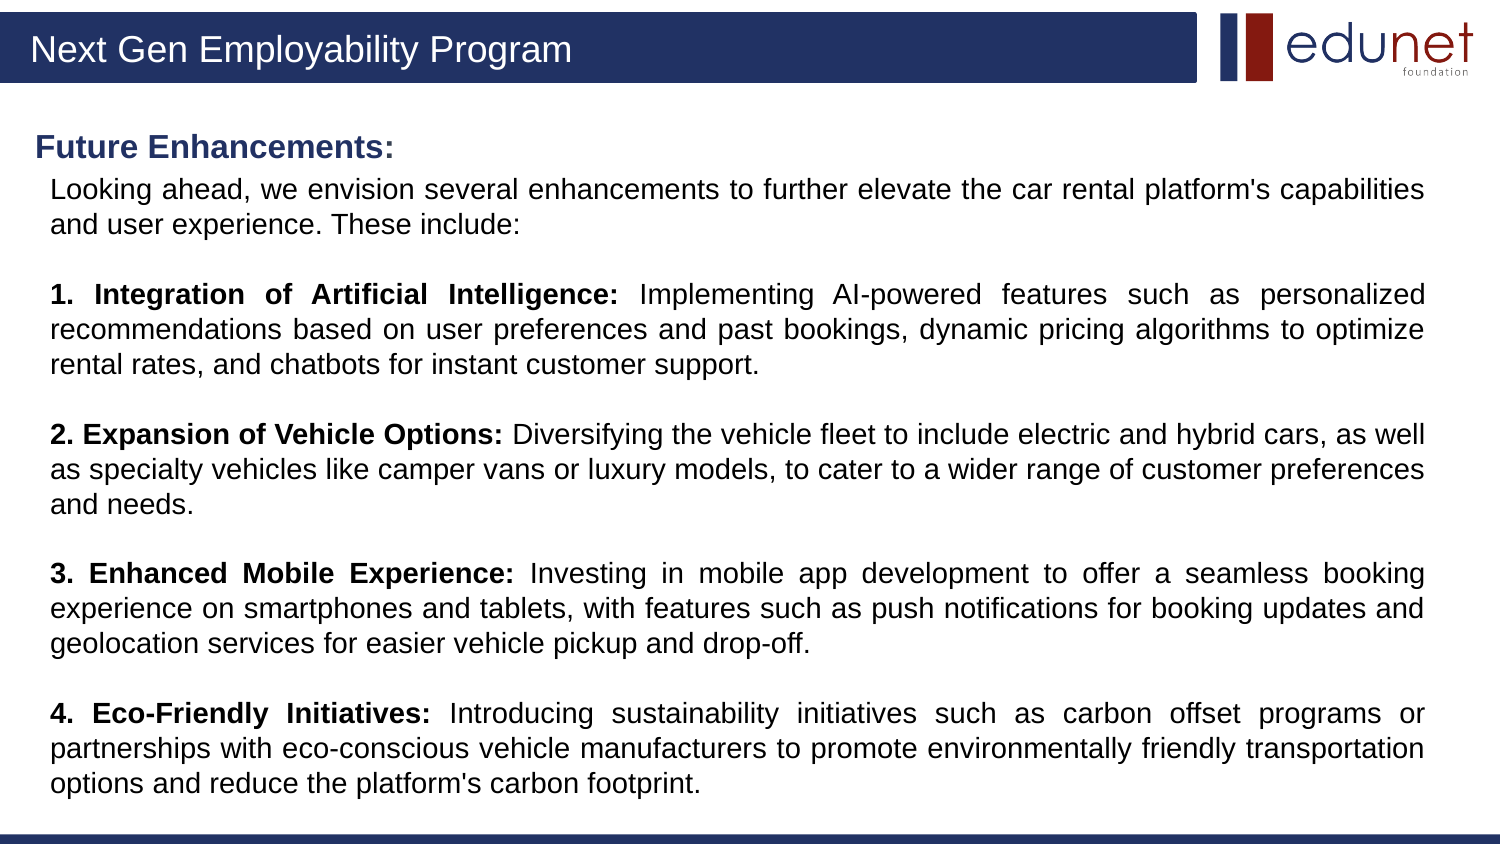

# Future Enhancements:
Looking ahead, we envision several enhancements to further elevate the car rental platform's capabilities and user experience. These include:

1. Integration of Artificial Intelligence: Implementing AI-powered features such as personalized recommendations based on user preferences and past bookings, dynamic pricing algorithms to optimize rental rates, and chatbots for instant customer support.

2. Expansion of Vehicle Options: Diversifying the vehicle fleet to include electric and hybrid cars, as well as specialty vehicles like camper vans or luxury models, to cater to a wider range of customer preferences and needs.

3. Enhanced Mobile Experience: Investing in mobile app development to offer a seamless booking experience on smartphones and tablets, with features such as push notifications for booking updates and geolocation services for easier vehicle pickup and drop-off.

4. Eco-Friendly Initiatives: Introducing sustainability initiatives such as carbon offset programs or partnerships with eco-conscious vehicle manufacturers to promote environmentally friendly transportation options and reduce the platform's carbon footprint.